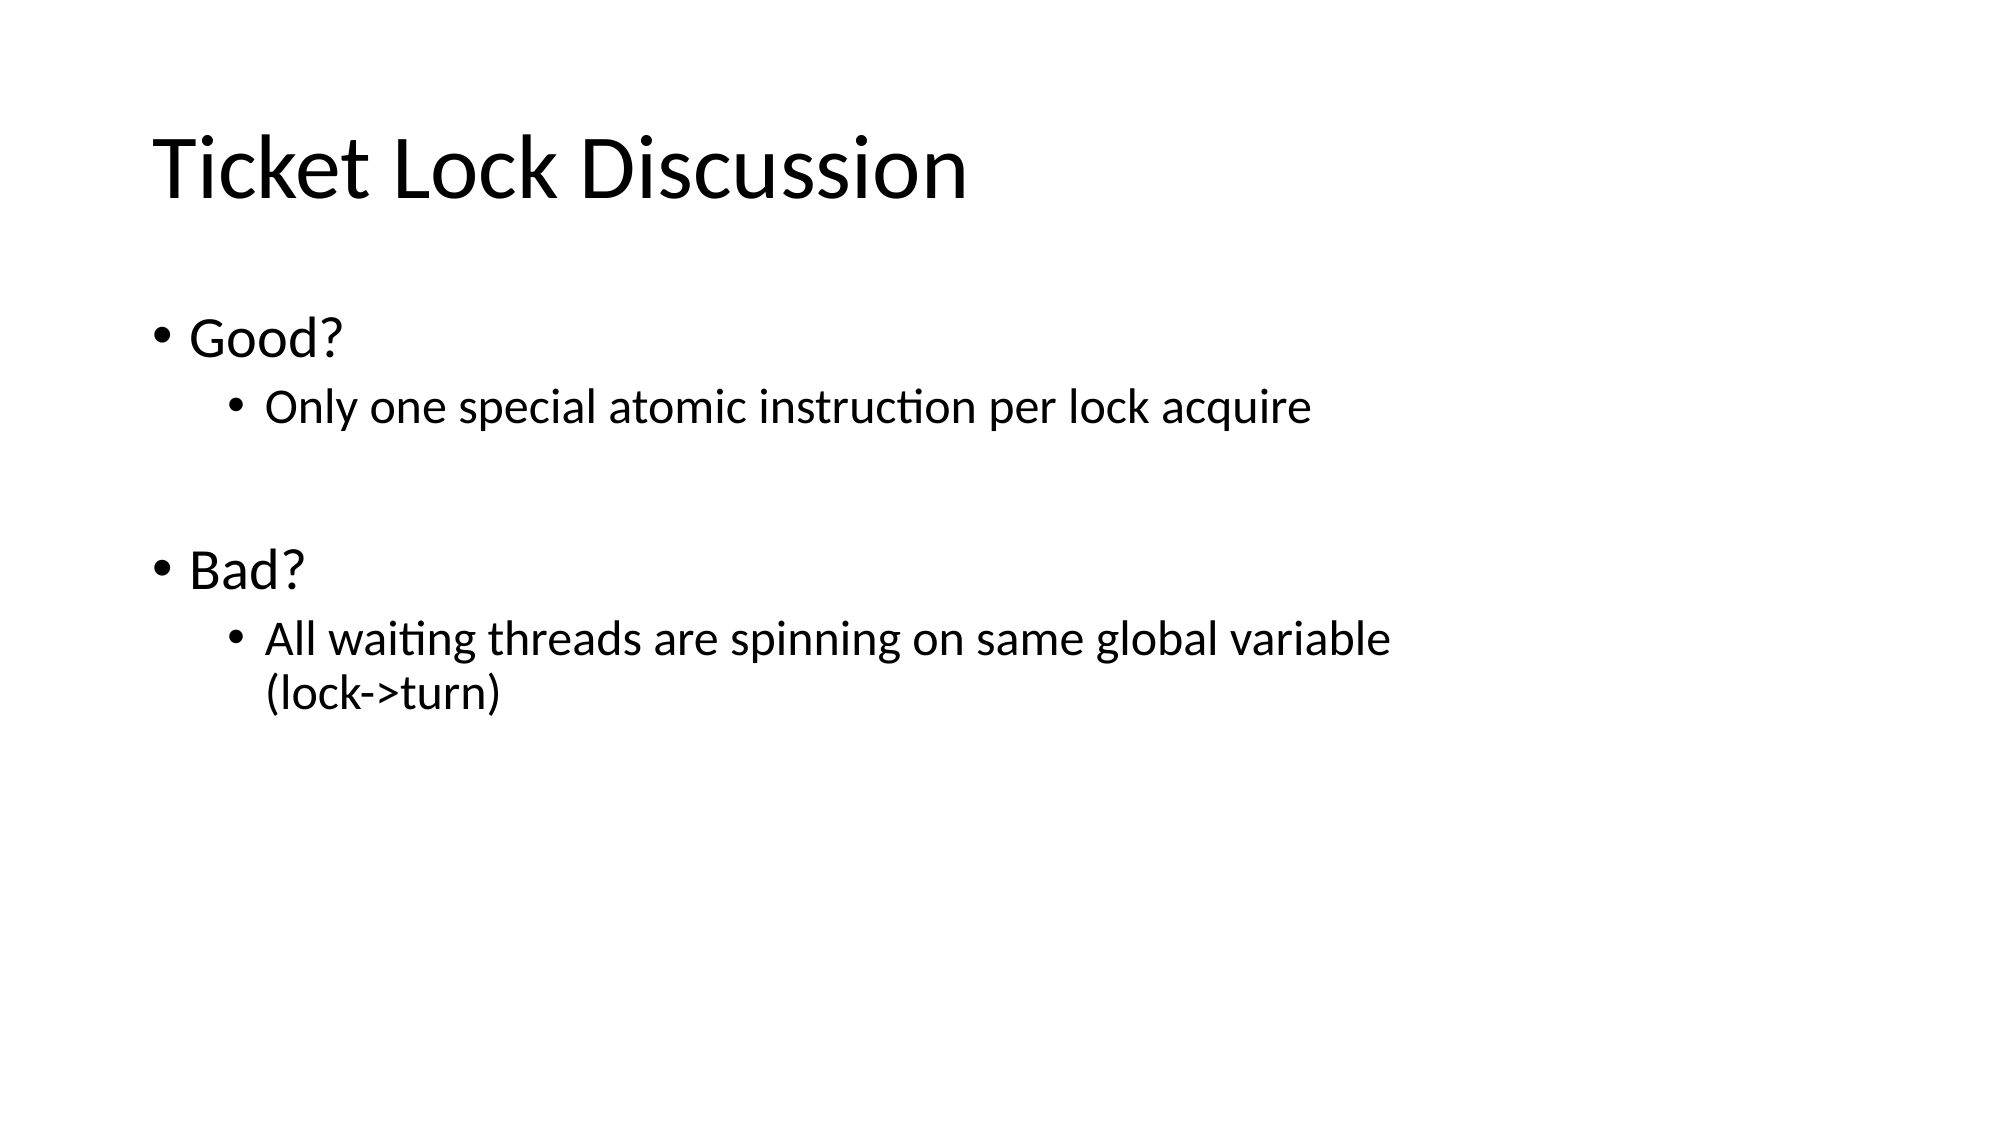

# Ticket Lock Discussion
Good?
Only one special atomic instruction per lock acquire

Bad?
All waiting threads are spinning on same global variable
(lock->turn)